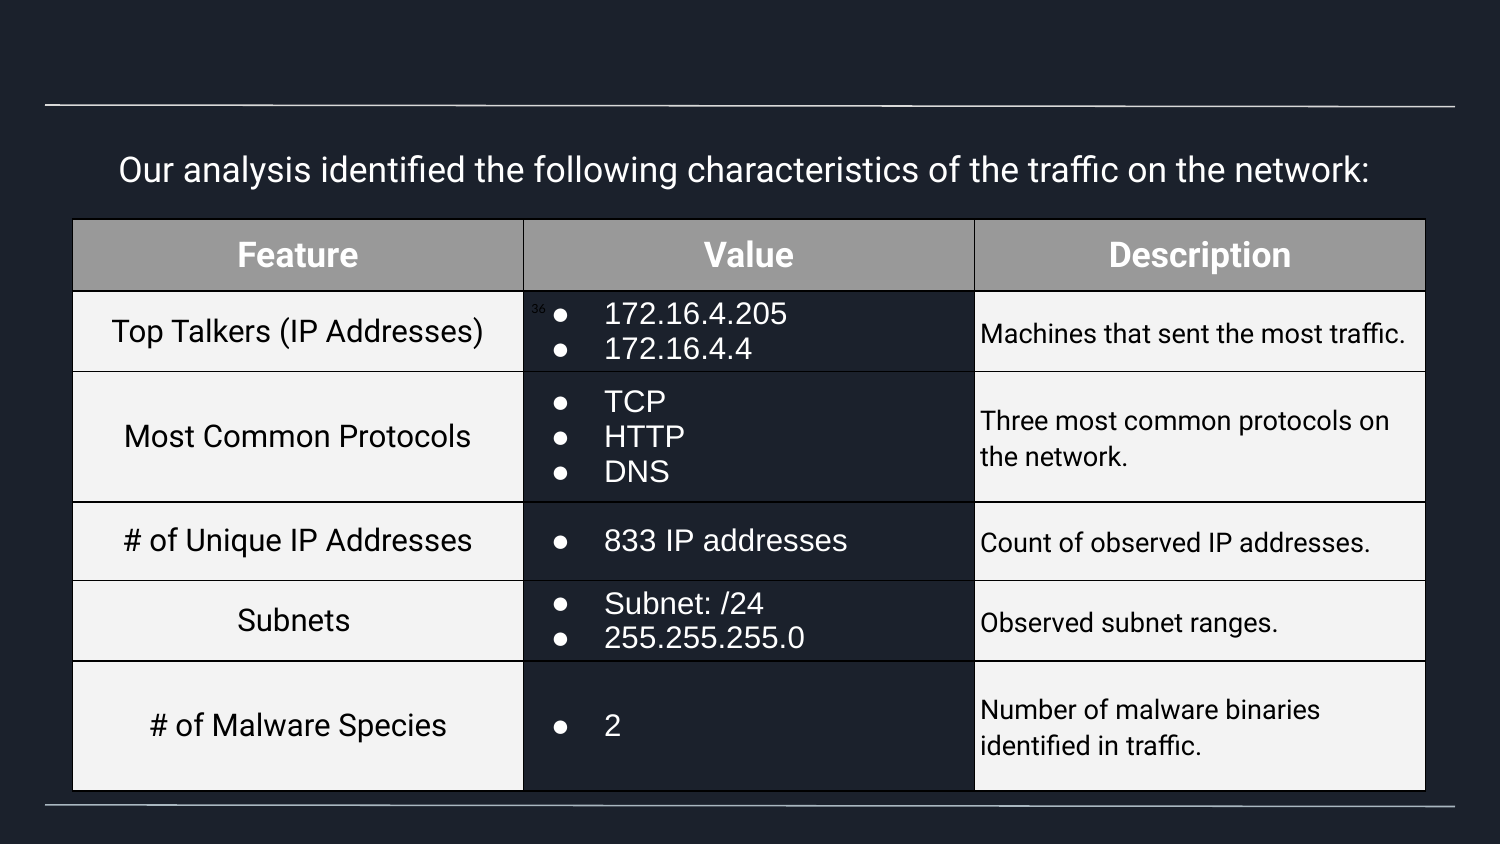

# Traffic Profile
Our analysis identified the following characteristics of the traffic on the network:
| Feature | Value | Description |
| --- | --- | --- |
| Top Talkers (IP Addresses) | 172.16.4.205 172.16.4.4 | Machines that sent the most traffic. |
| Most Common Protocols | TCP HTTP DNS | Three most common protocols on the network. |
| # of Unique IP Addresses | 833 IP addresses | Count of observed IP addresses. |
| Subnets | Subnet: /24 255.255.255.0 | Observed subnet ranges. |
| # of Malware Species | 2 | Number of malware binaries identified in traffic. |
36